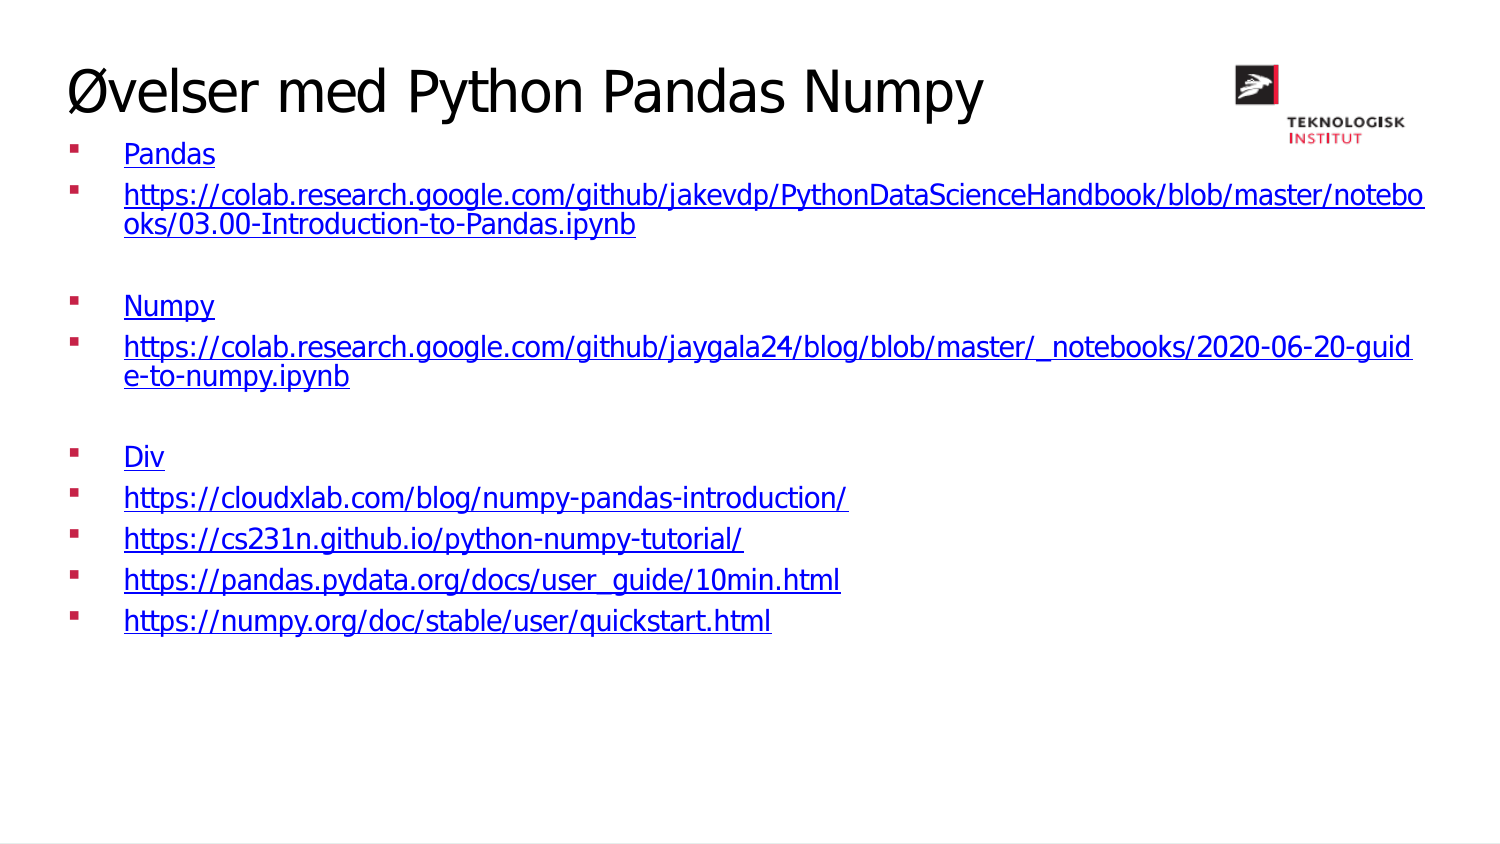

Øvelser med Python Pandas Numpy
Pandas
https://colab.research.google.com/github/jakevdp/PythonDataScienceHandbook/blob/master/notebooks/03.00-Introduction-to-Pandas.ipynb

Numpy
https://colab.research.google.com/github/jaygala24/blog/blob/master/_notebooks/2020-06-20-guide-to-numpy.ipynb

Div
https://cloudxlab.com/blog/numpy-pandas-introduction/
https://cs231n.github.io/python-numpy-tutorial/
https://pandas.pydata.org/docs/user_guide/10min.html
https://numpy.org/doc/stable/user/quickstart.html